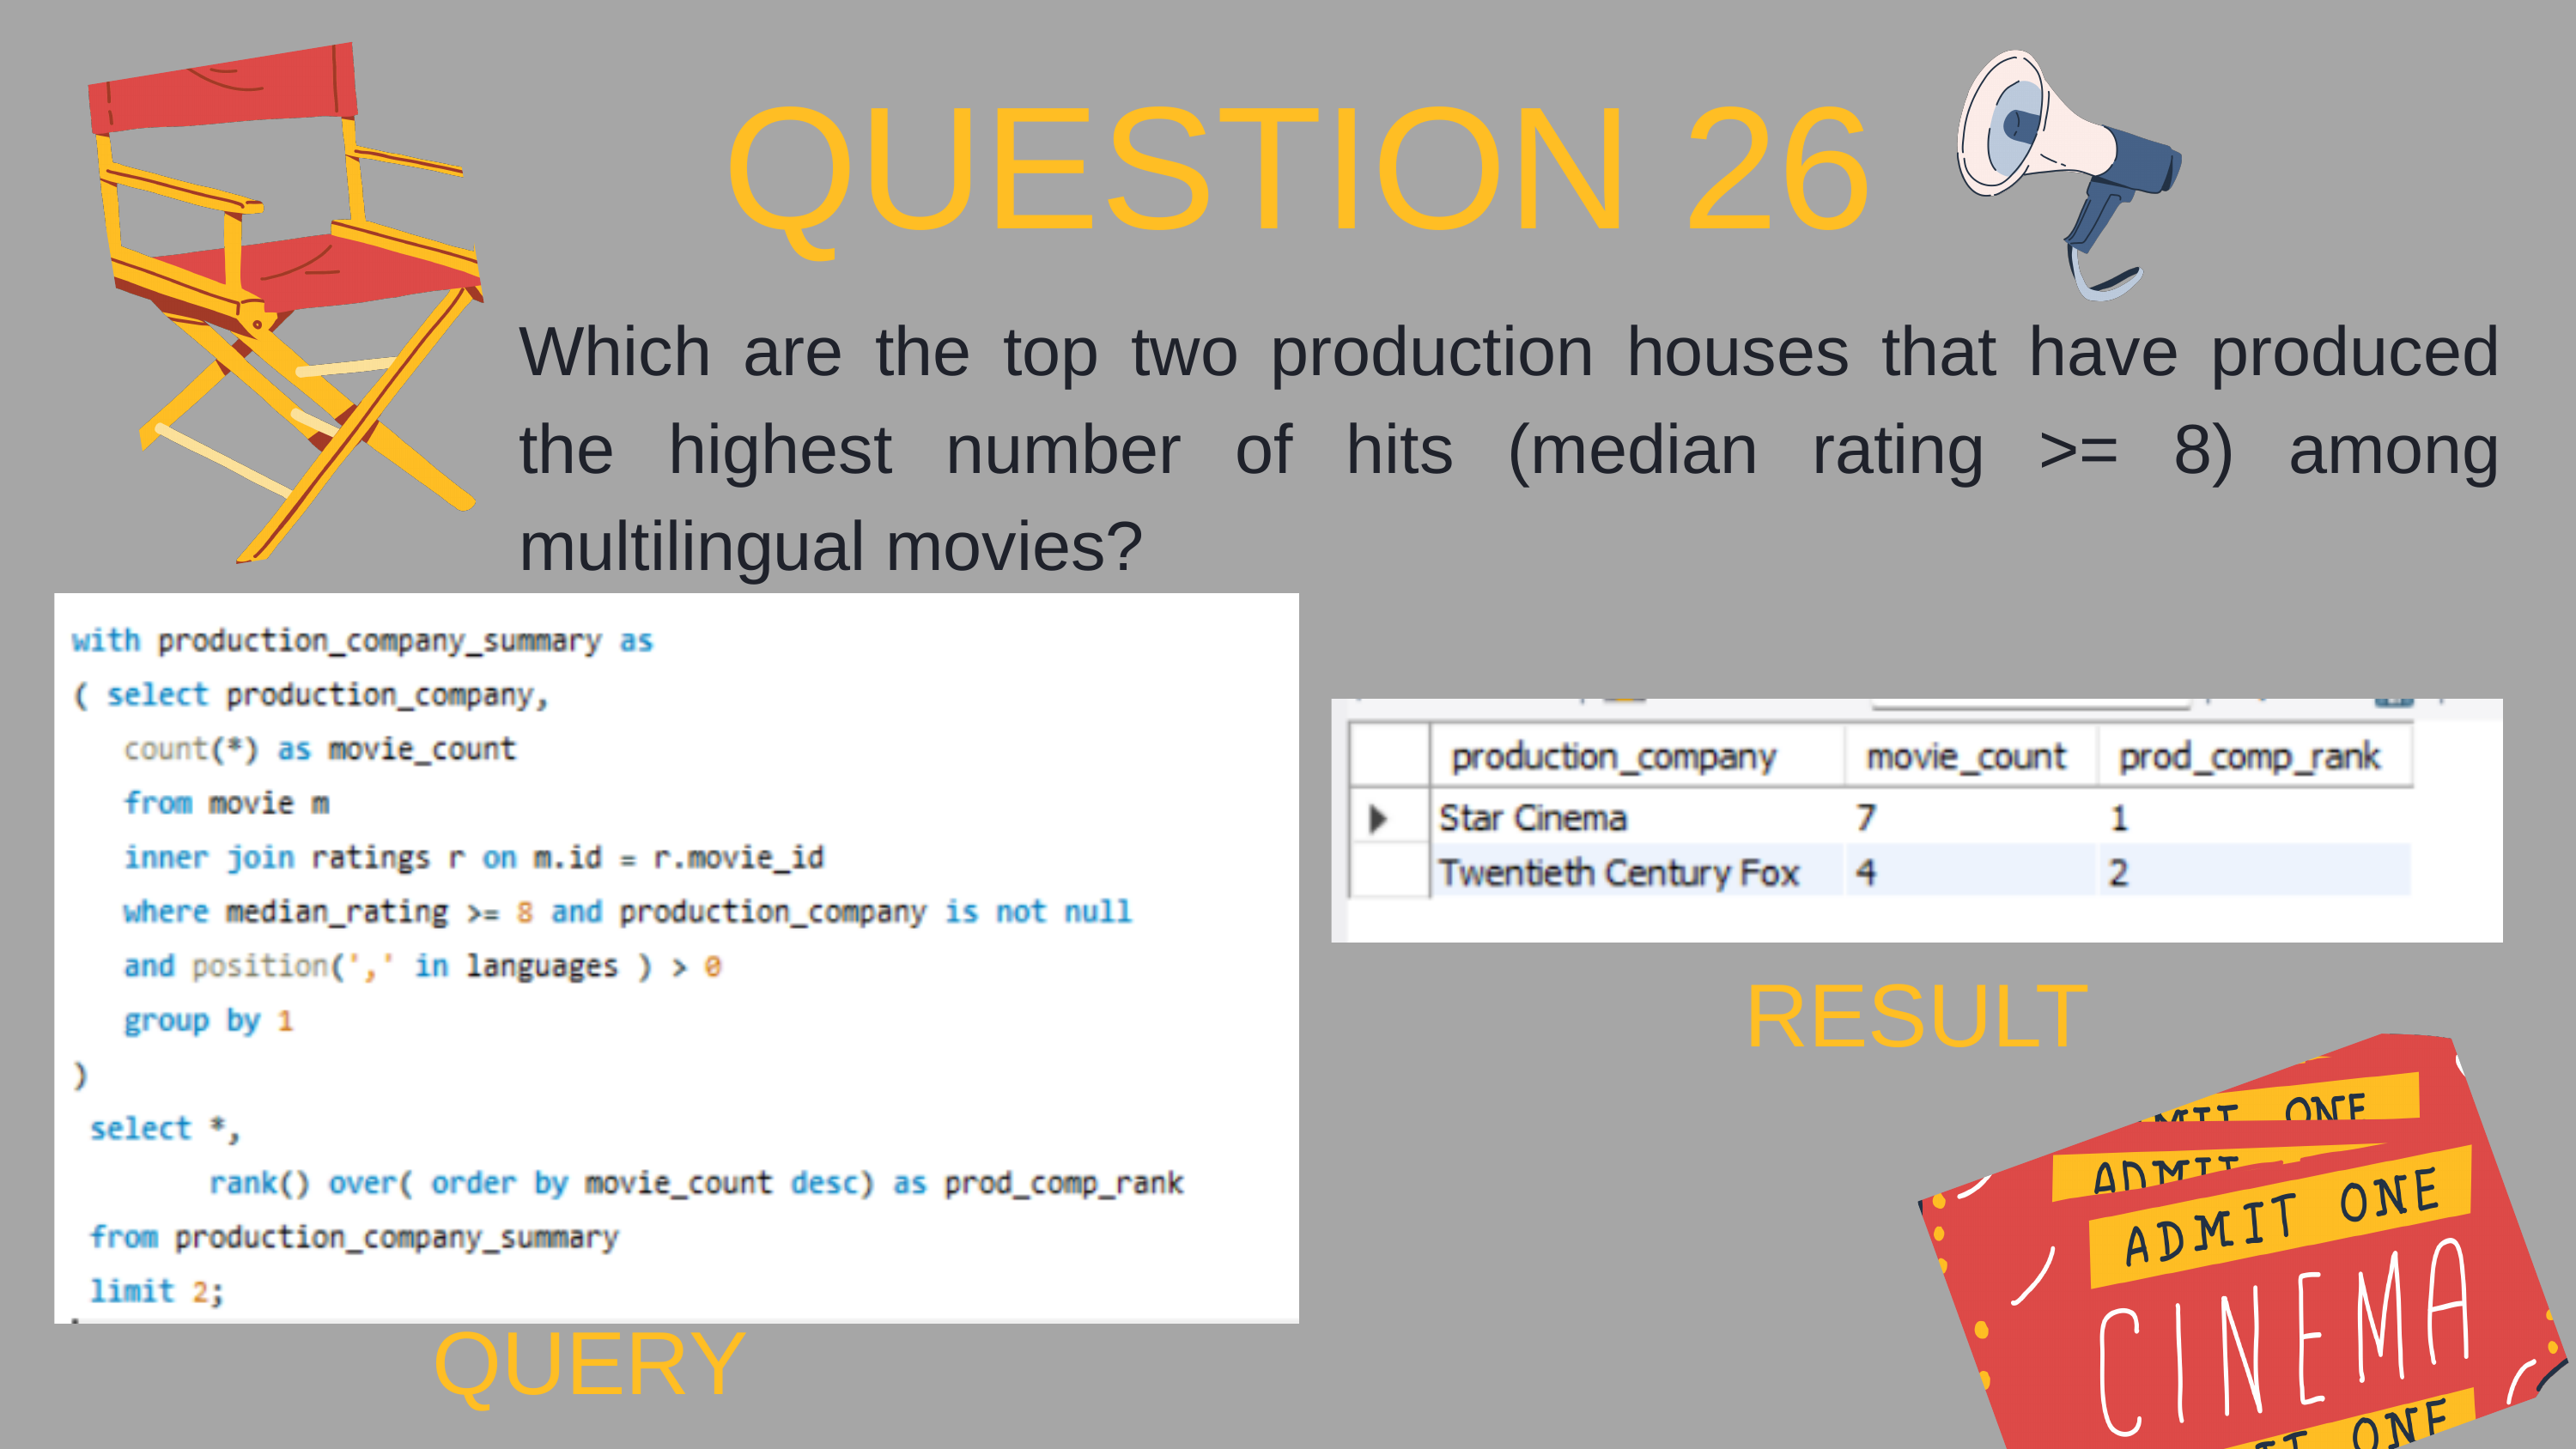

QUESTION 26
Which are the top two production houses that have produced the highest number of hits (median rating >= 8) among multilingual movies?

RESULT

QUERY